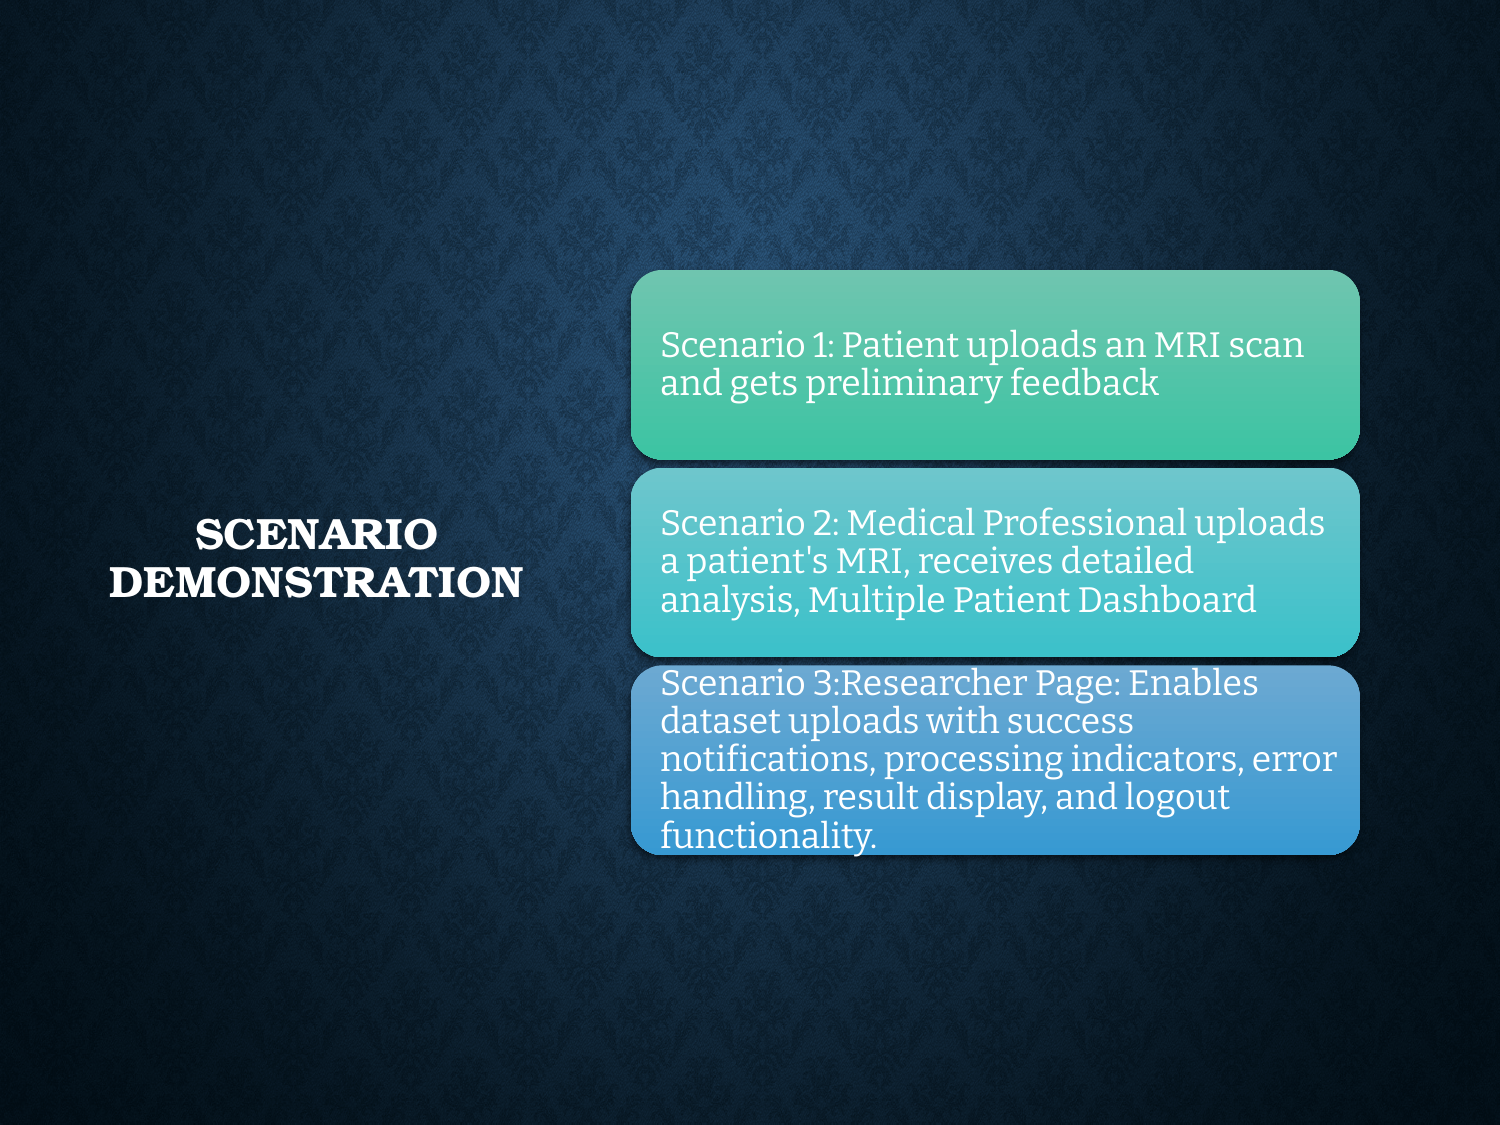

# Scenario Demonstration
Scenario 1: Patient uploads an MRI scan and gets preliminary feedback
Scenario 2: Medical Professional uploads a patient's MRI, receives detailed analysis, Multiple Patient Dashboard
Scenario 3:Researcher Page: Enables dataset uploads with success notifications, processing indicators, error handling, result display, and logout functionality.